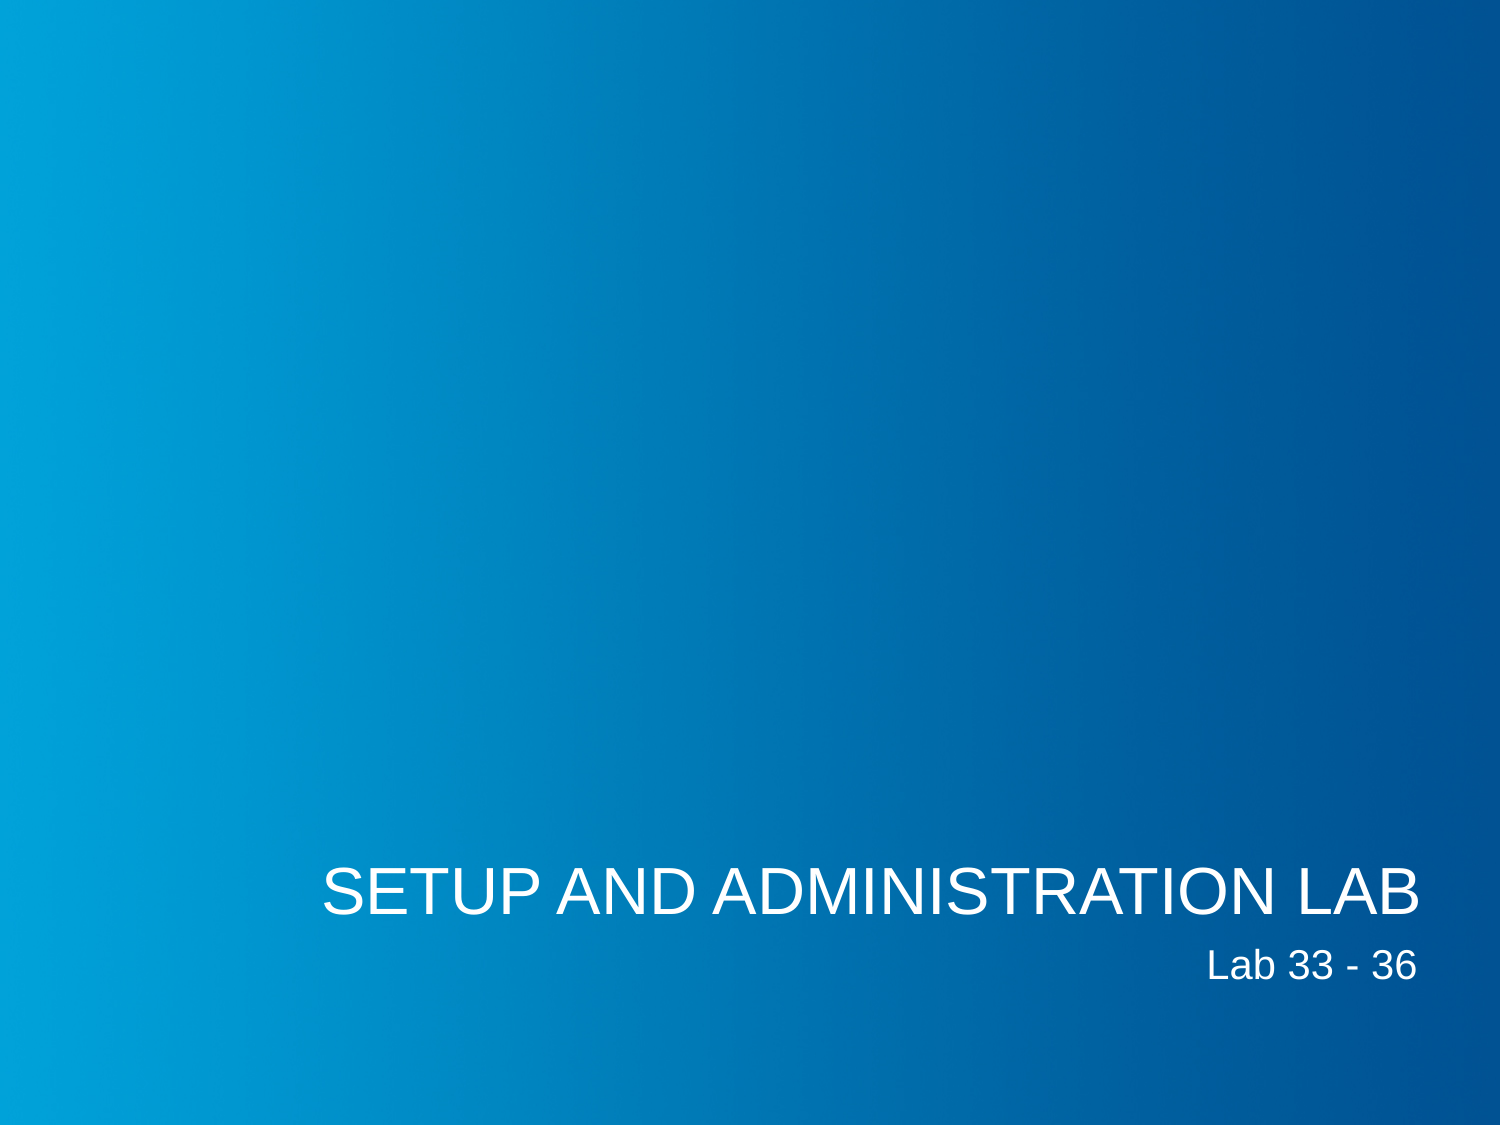

# Setup and Administration Lab
Lab 33 - 36